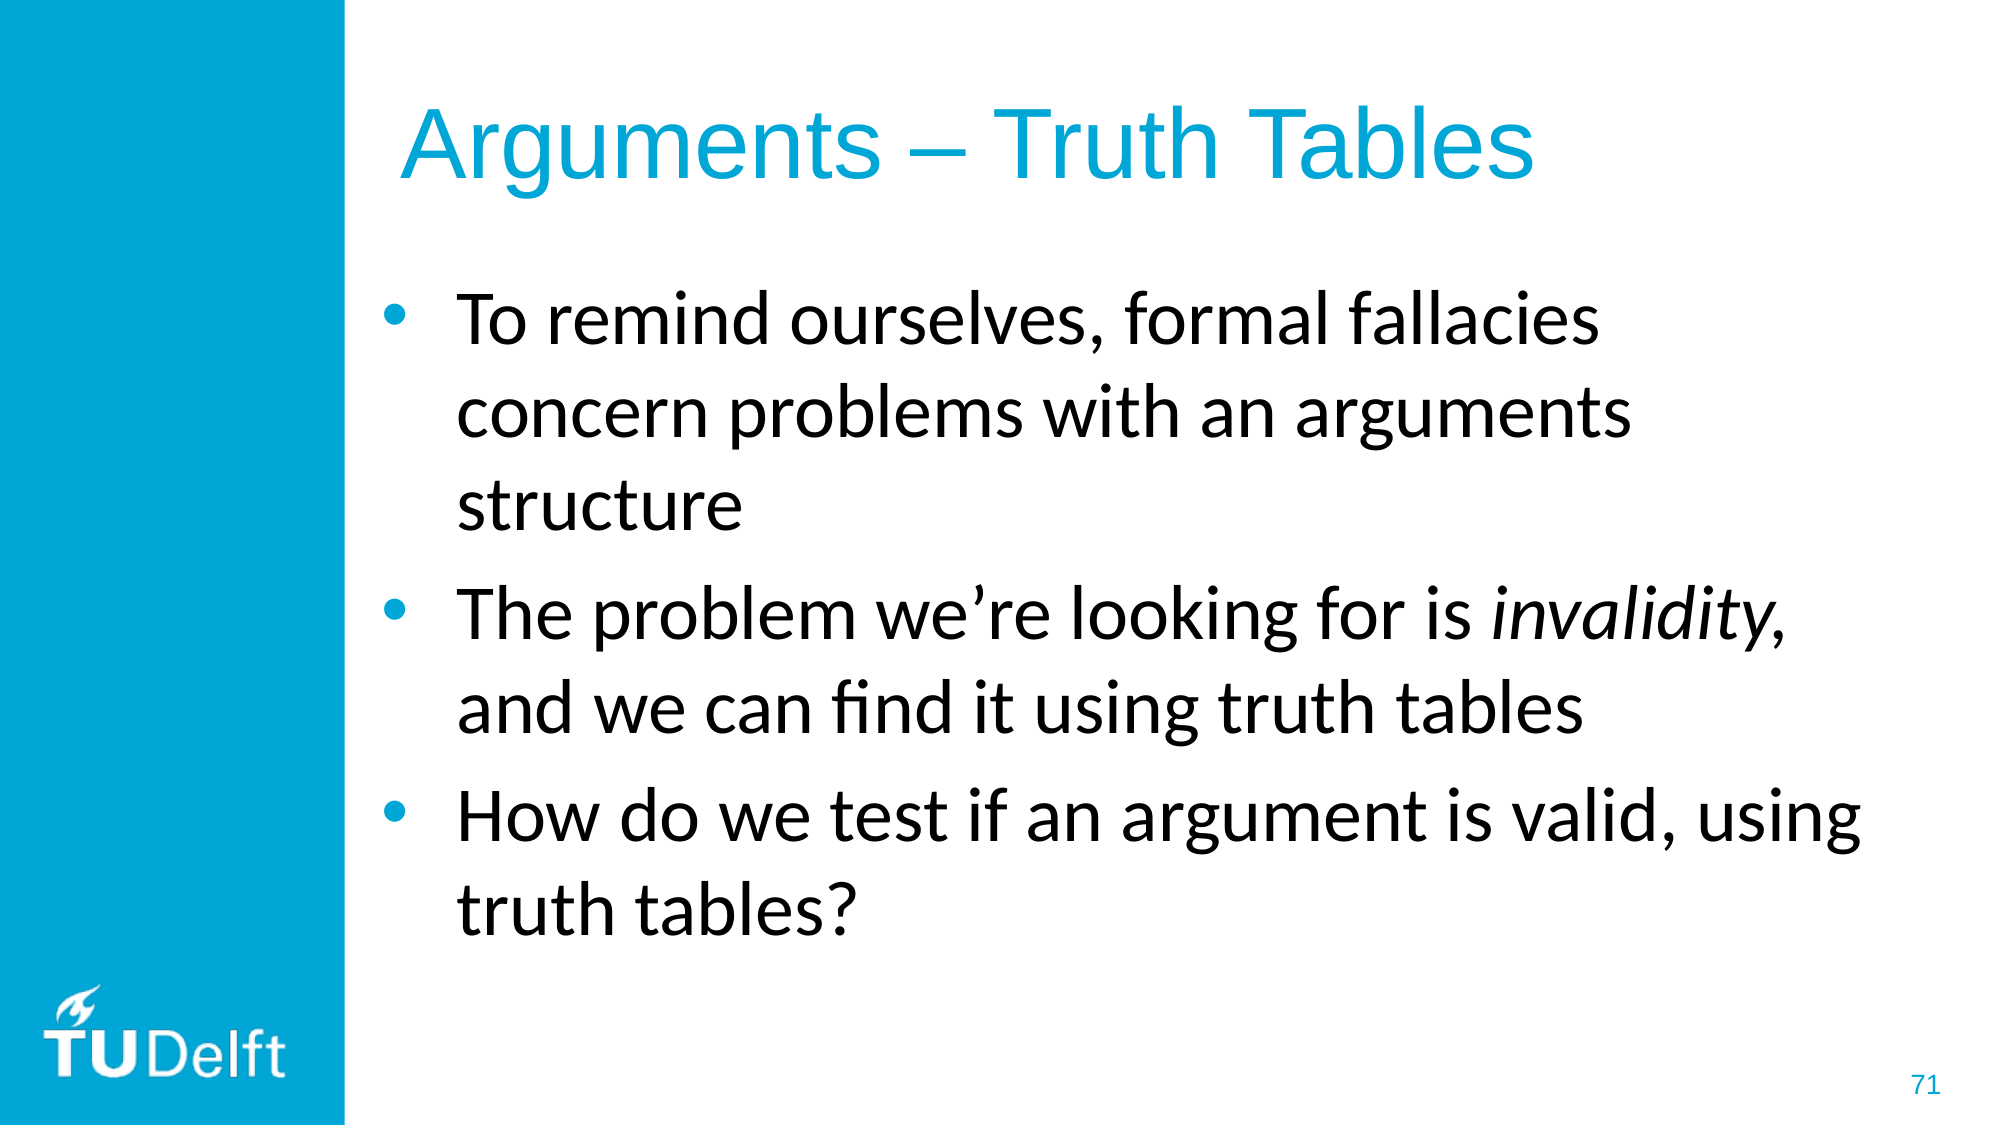

# Arguments – Truth Tables
To remind ourselves, formal fallacies concern problems with an arguments structure
The problem we’re looking for is invalidity, and we can find it using truth tables
How do we test if an argument is valid, using truth tables?